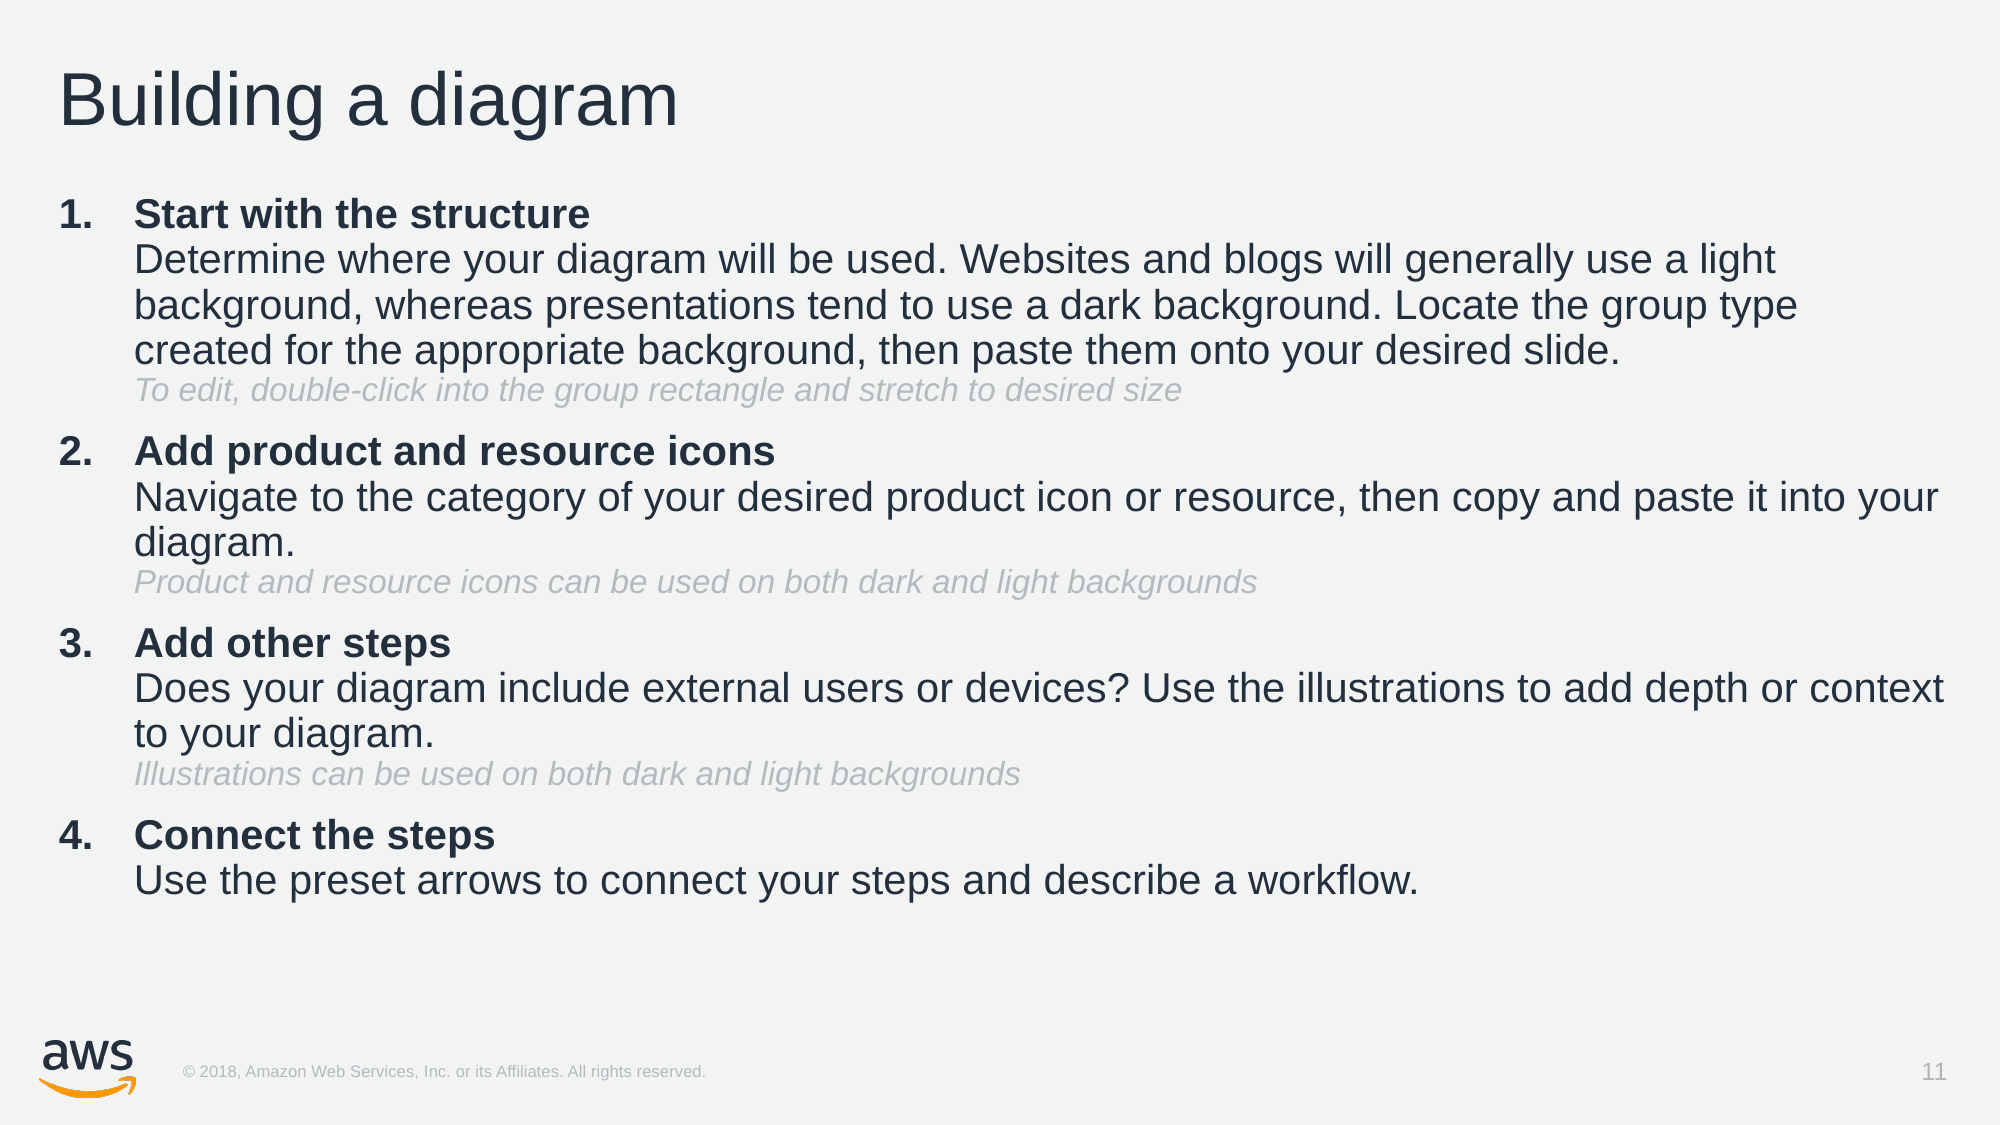

# Building a diagram
Start with the structure
Determine where your diagram will be used. Websites and blogs will generally use a light background, whereas presentations tend to use a dark background. Locate the group type created for the appropriate background, then paste them onto your desired slide.
To edit, double-click into the group rectangle and stretch to desired size
Add product and resource icons
Navigate to the category of your desired product icon or resource, then copy and paste it into your diagram.
Product and resource icons can be used on both dark and light backgrounds
Add other steps
Does your diagram include external users or devices? Use the illustrations to add depth or context to your diagram.
Illustrations can be used on both dark and light backgrounds
Connect the steps
Use the preset arrows to connect your steps and describe a workflow.

11